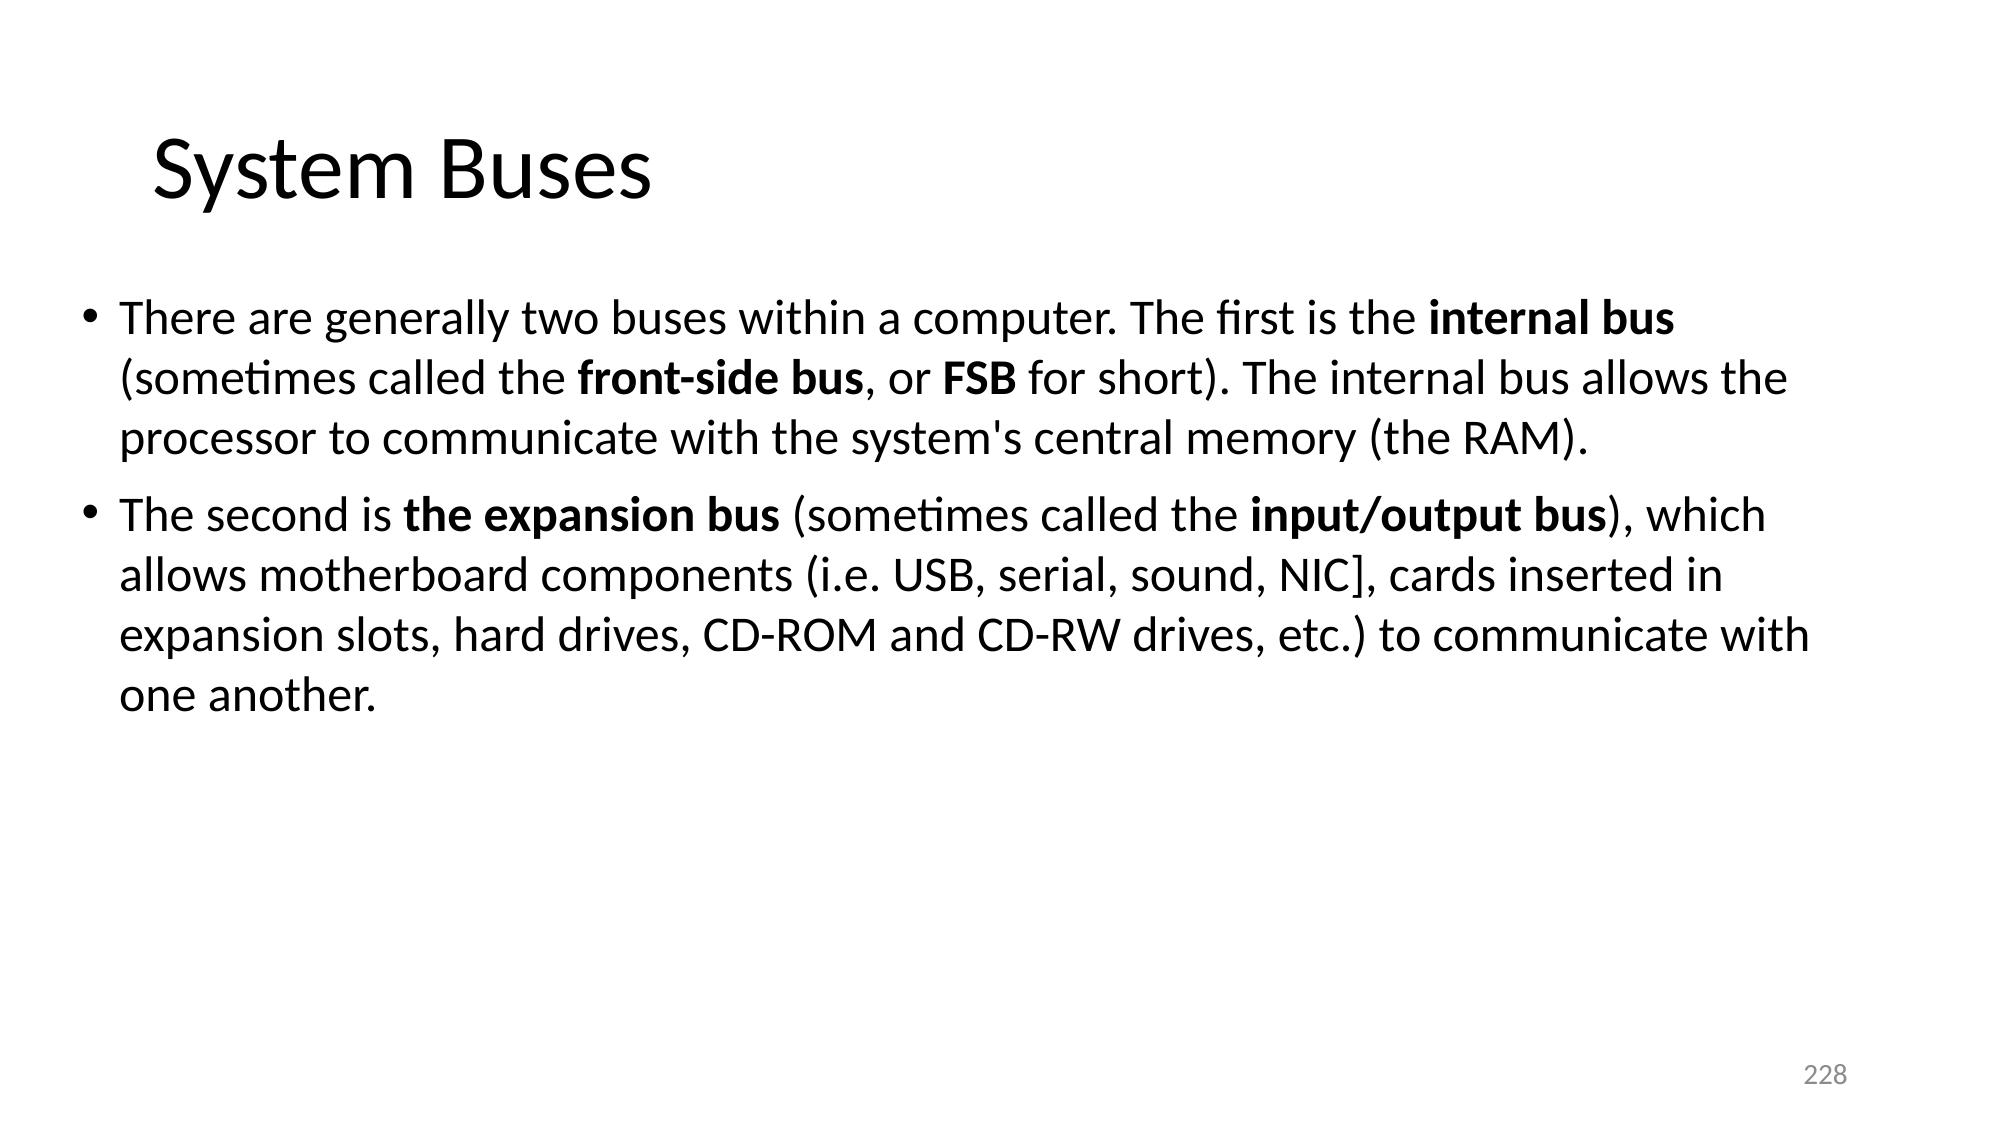

# System Buses
There are generally two buses within a computer. The first is the internal bus (sometimes called the front-side bus, or FSB for short). The internal bus allows the processor to communicate with the system's central memory (the RAM).
The second is the expansion bus (sometimes called the input/output bus), which allows motherboard components (i.e. USB, serial, sound, NIC], cards inserted in expansion slots, hard drives, CD-ROM and CD-RW drives, etc.) to communicate with one another.

228